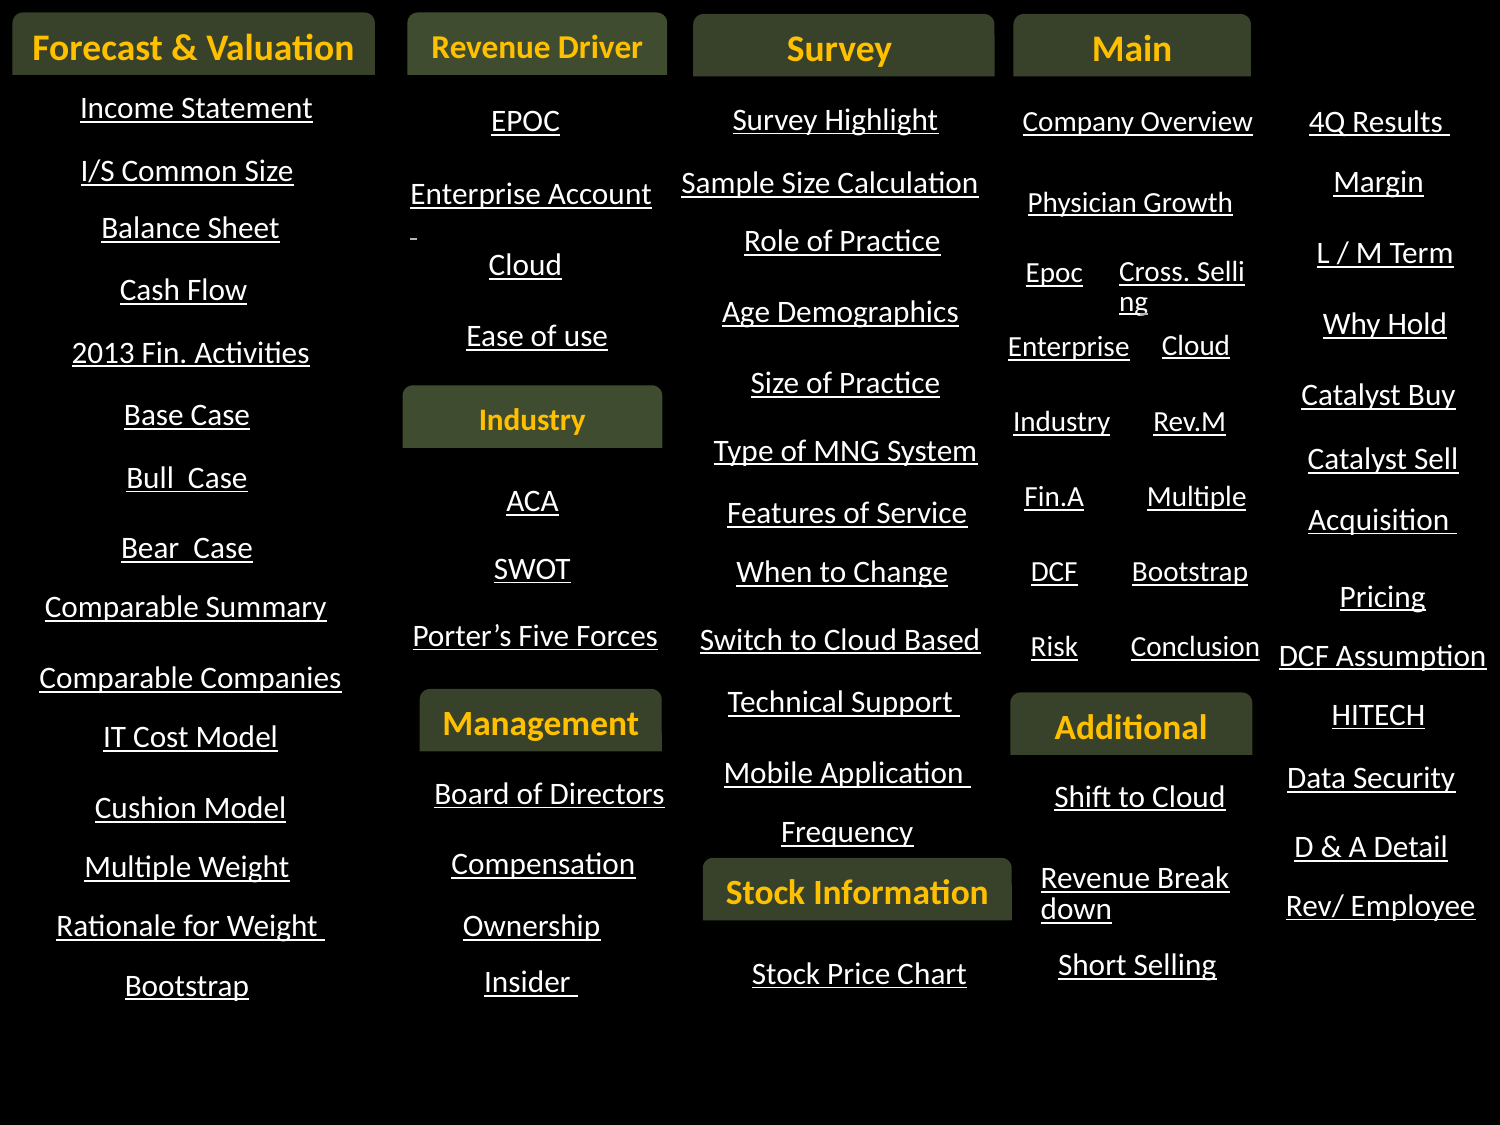

Forecast & Valuation
Revenue Driver
Survey
Main
Income Statement
Survey Highlight
EPOC
4Q Results
Company Overview
I/S Common Size
Sample Size Calculation
Margin
Enterprise Account
Physician Growth
Balance Sheet
Role of Practice
L / M Term
Cloud
Cross. Selling
Epoc
Cash Flow
Age Demographics
Why Hold
Ease of use
Cloud
Enterprise
2013 Fin. Activities
Size of Practice
Catalyst Buy
Base Case
Industry
Industry
Rev.M
Type of MNG System
Catalyst Sell
Bull  Case
Fin.A
Multiple
ACA
 Features of Service
Acquisition
Bear  Case
SWOT
When to Change
DCF
Bootstrap
Pricing
Comparable Summary
Porter’s Five Forces
Switch to Cloud Based
Risk
Conclusion
DCF Assumption
Comparable Companies
Technical Support
HITECH
Management
Additional
IT Cost Model
Mobile Application
Data Security
Board of Directors
Shift to Cloud
Cushion Model
Frequency
D & A Detail
Compensation
Multiple Weight
Revenue Breakdown
Stock Information
Rev/ Employee
Rationale for Weight
Ownership
Short Selling
Stock Price Chart
Insider
Bootstrap